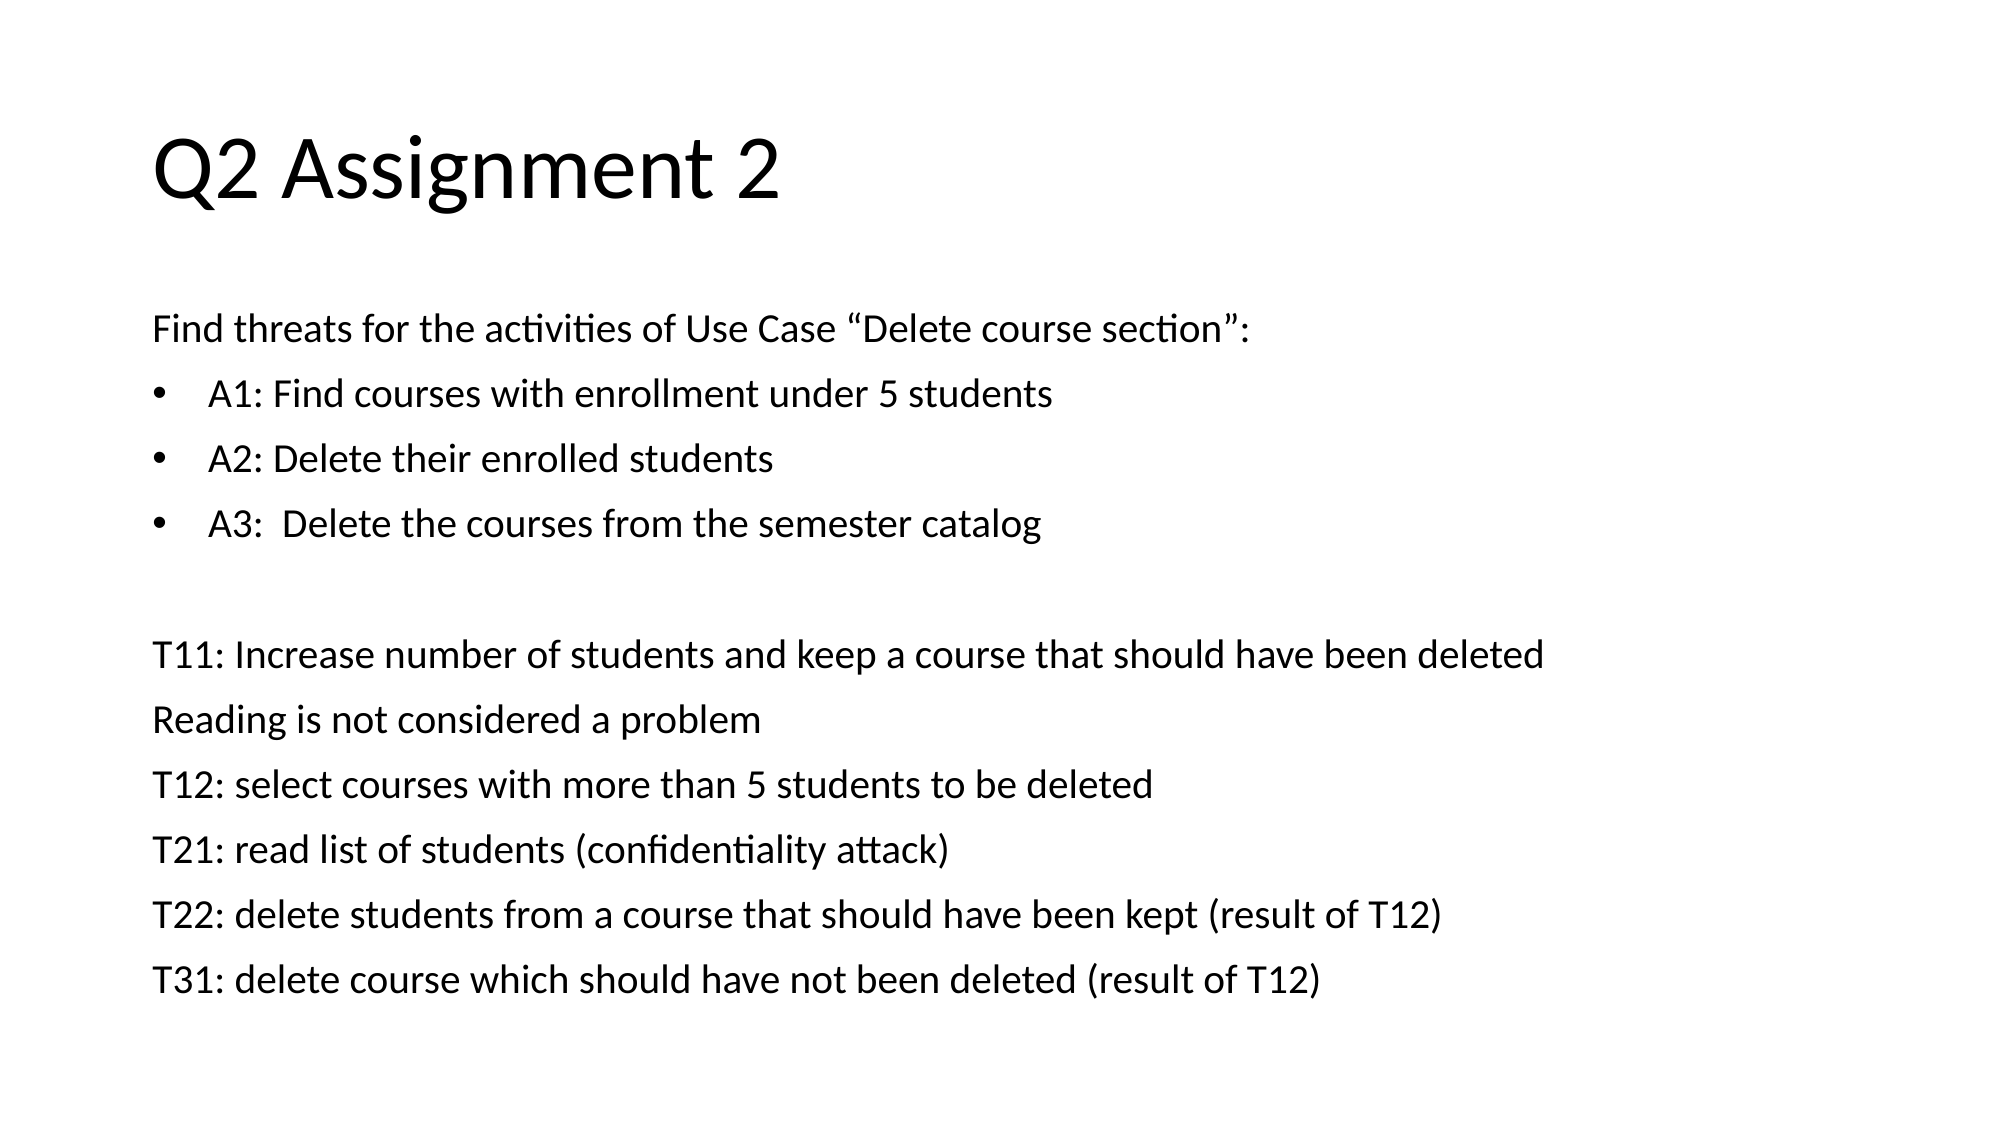

# Q2 Assignment 2
Find threats for the activities of Use Case “Delete course section”:
  A1: Find courses with enrollment under 5 students
  A2: Delete their enrolled students
  A3:  Delete the courses from the semester catalog

T11: Increase number of students and keep a course that should have been deleted
Reading is not considered a problem
T12: select courses with more than 5 students to be deleted
T21: read list of students (confidentiality attack)
T22: delete students from a course that should have been kept (result of T12)
T31: delete course which should have not been deleted (result of T12)